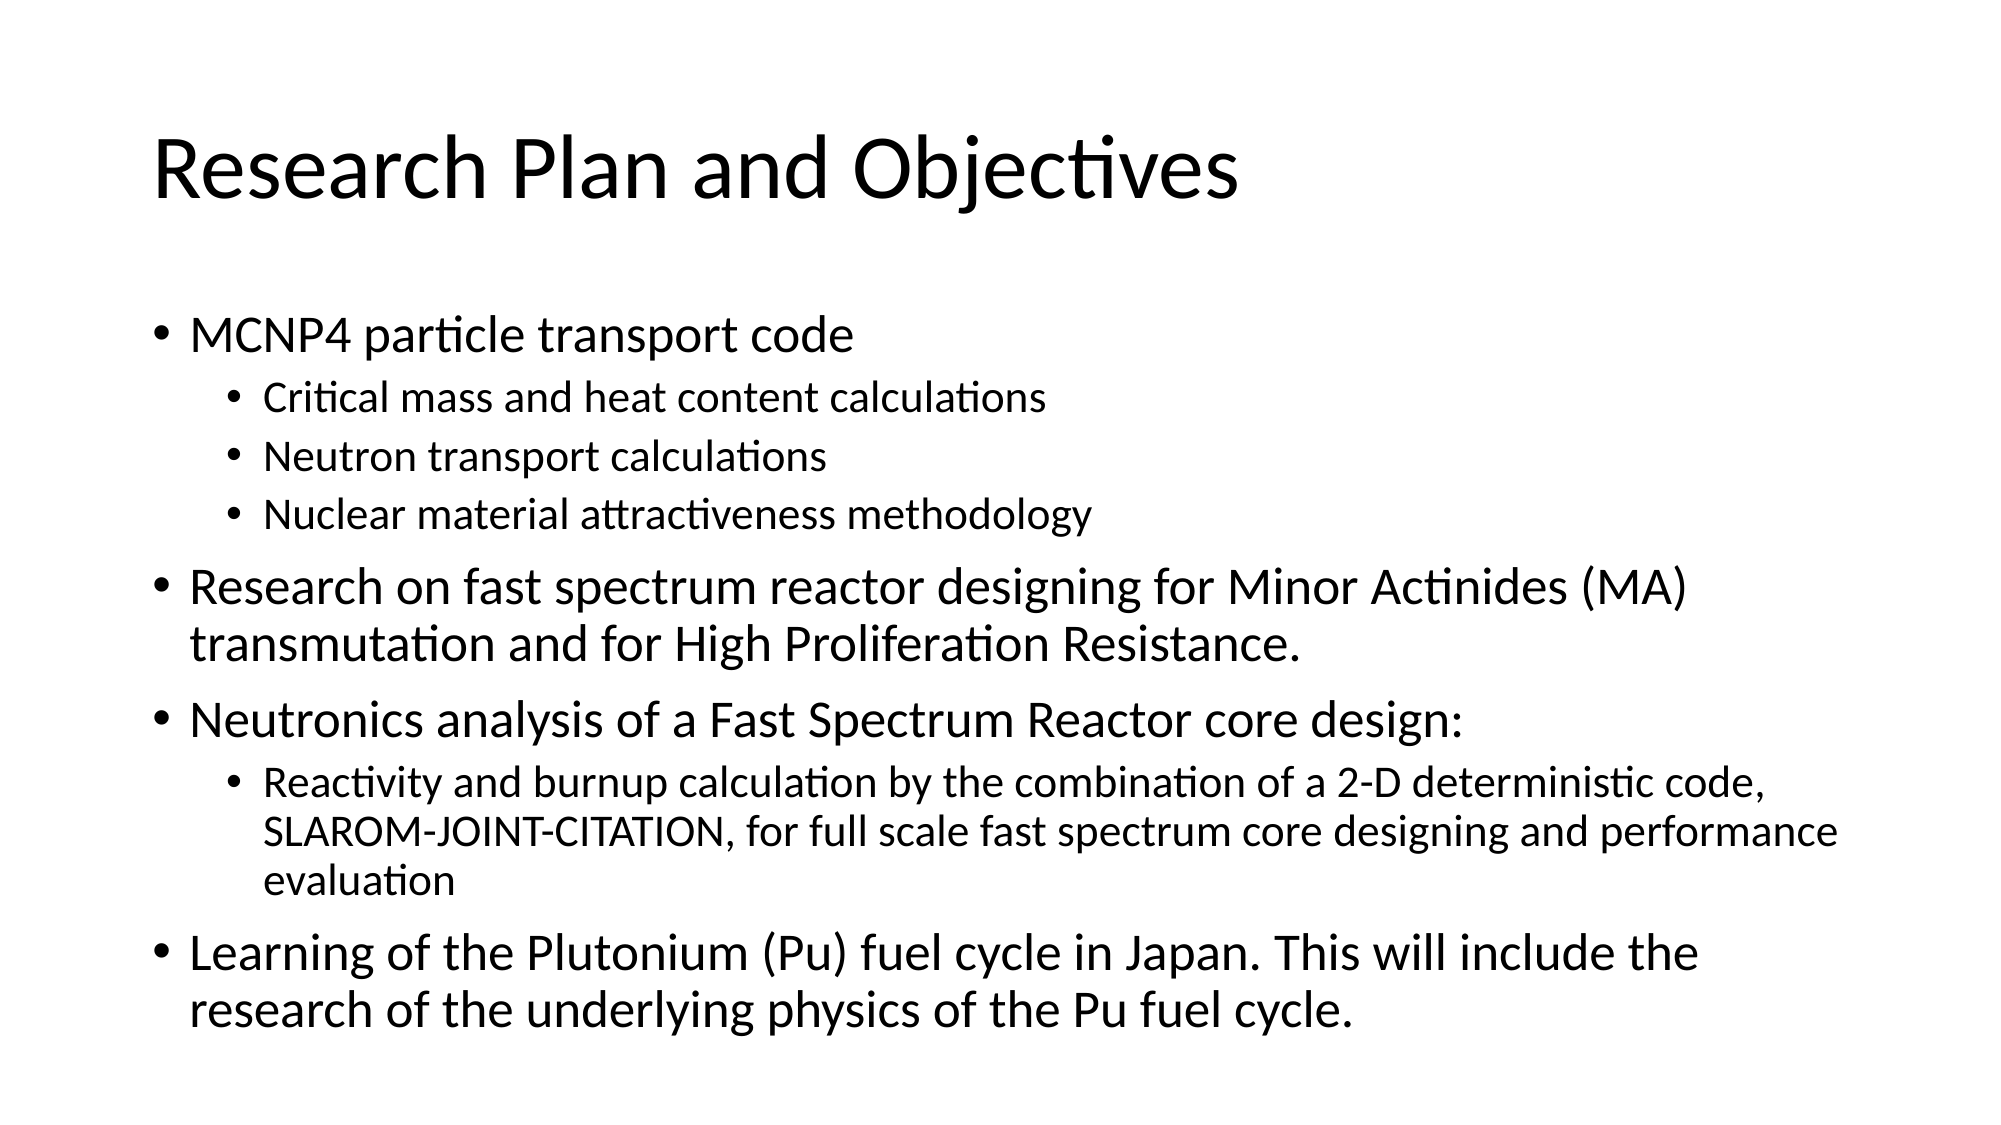

# Research Plan and Objectives
MCNP4 particle transport code
Critical mass and heat content calculations
Neutron transport calculations
Nuclear material attractiveness methodology
Research on fast spectrum reactor designing for Minor Actinides (MA) transmutation and for High Proliferation Resistance.
Neutronics analysis of a Fast Spectrum Reactor core design:
Reactivity and burnup calculation by the combination of a 2-D deterministic code, SLAROM-JOINT-CITATION, for full scale fast spectrum core designing and performance evaluation
Learning of the Plutonium (Pu) fuel cycle in Japan. This will include the research of the underlying physics of the Pu fuel cycle.